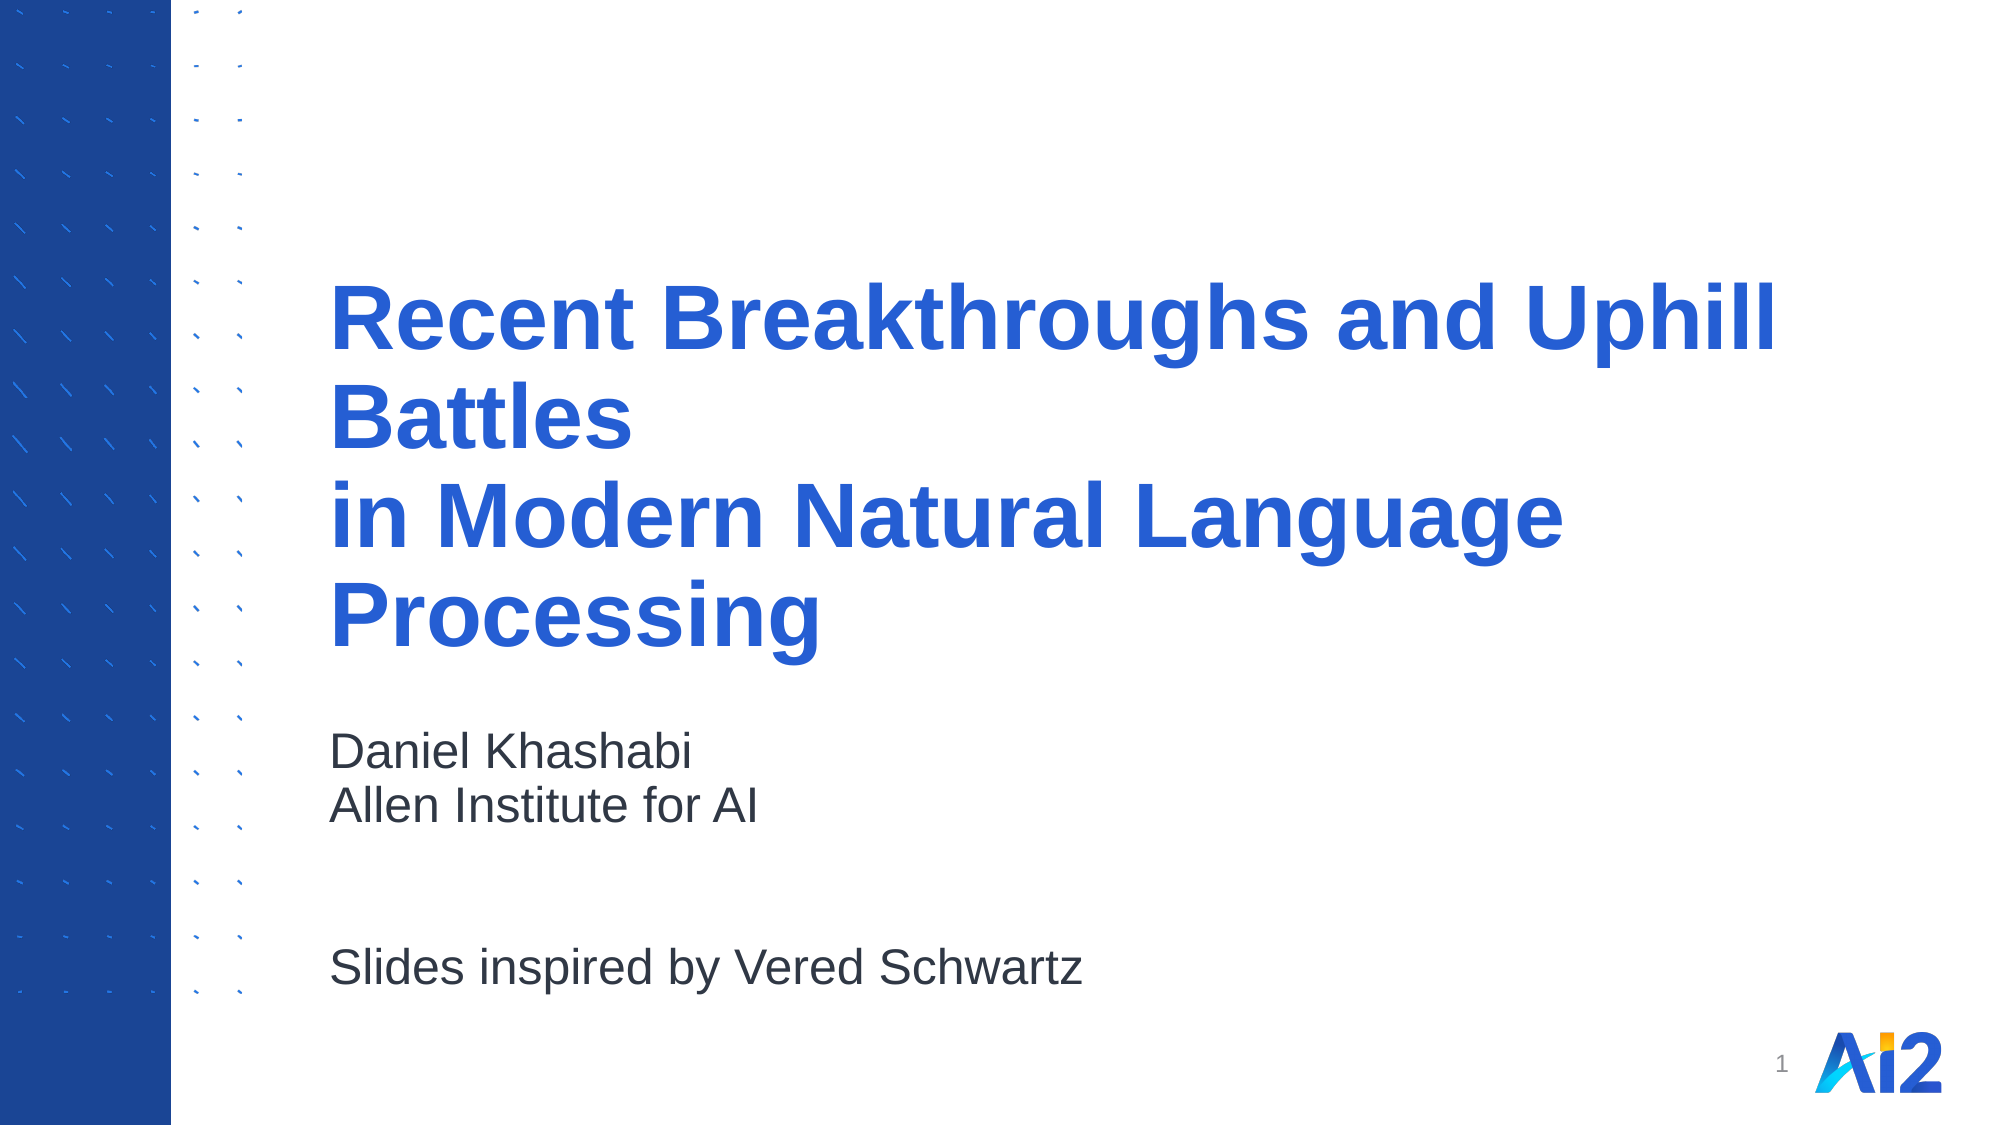

# Recent Breakthroughs and Uphill Battles in Modern Natural Language Processing
Daniel Khashabi
Allen Institute for AI
Slides inspired by Vered Schwartz
1